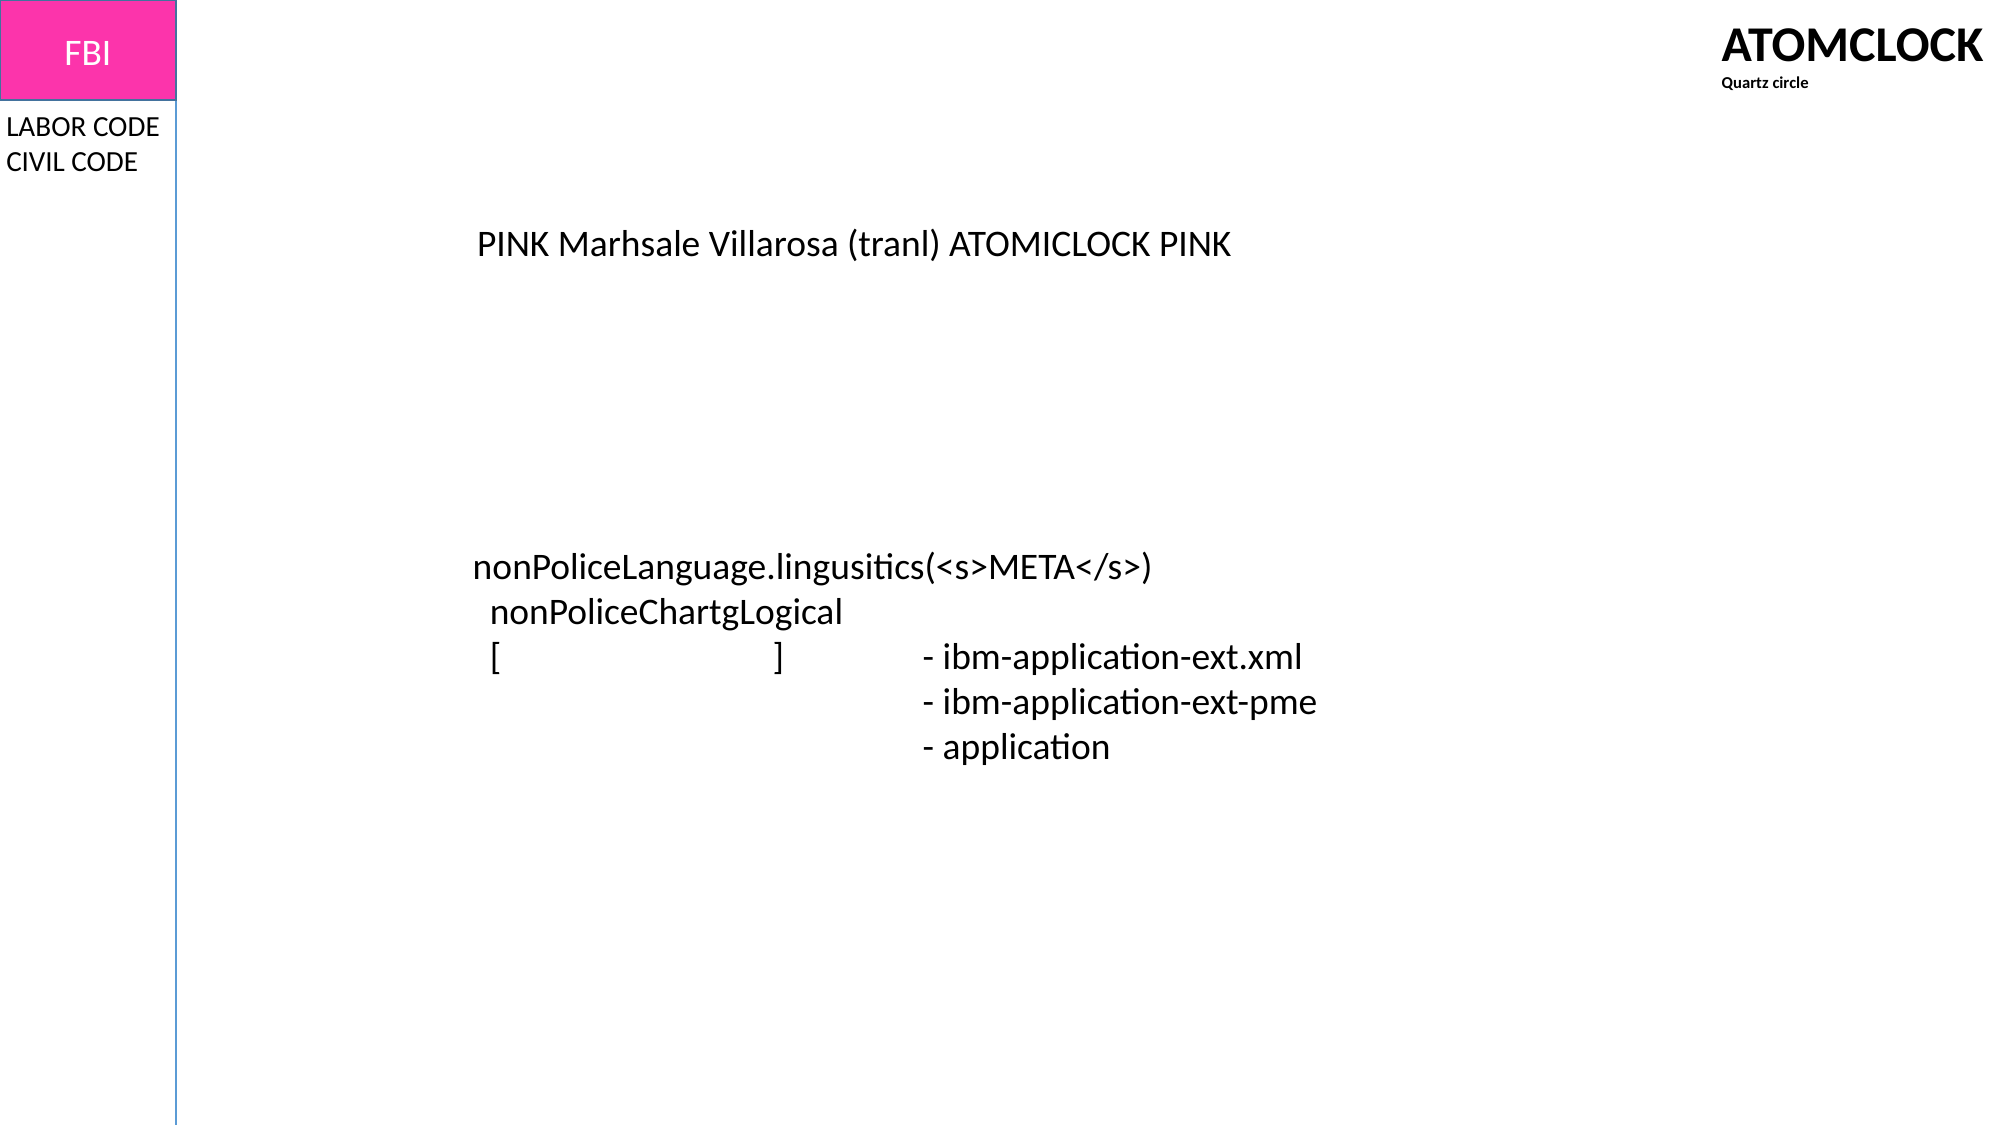

FBI
ATOMCLOCK
Quartz circle
LABOR CODE
CIVIL CODE
PINK Marhsale Villarosa (tranl) ATOMICLOCK PINK
nonPoliceLanguage.lingusitics(<s>META</s>)
  nonPoliceChartgLogical
  [		]	- ibm-application-ext.xml
			- ibm-application-ext-pme
			- application